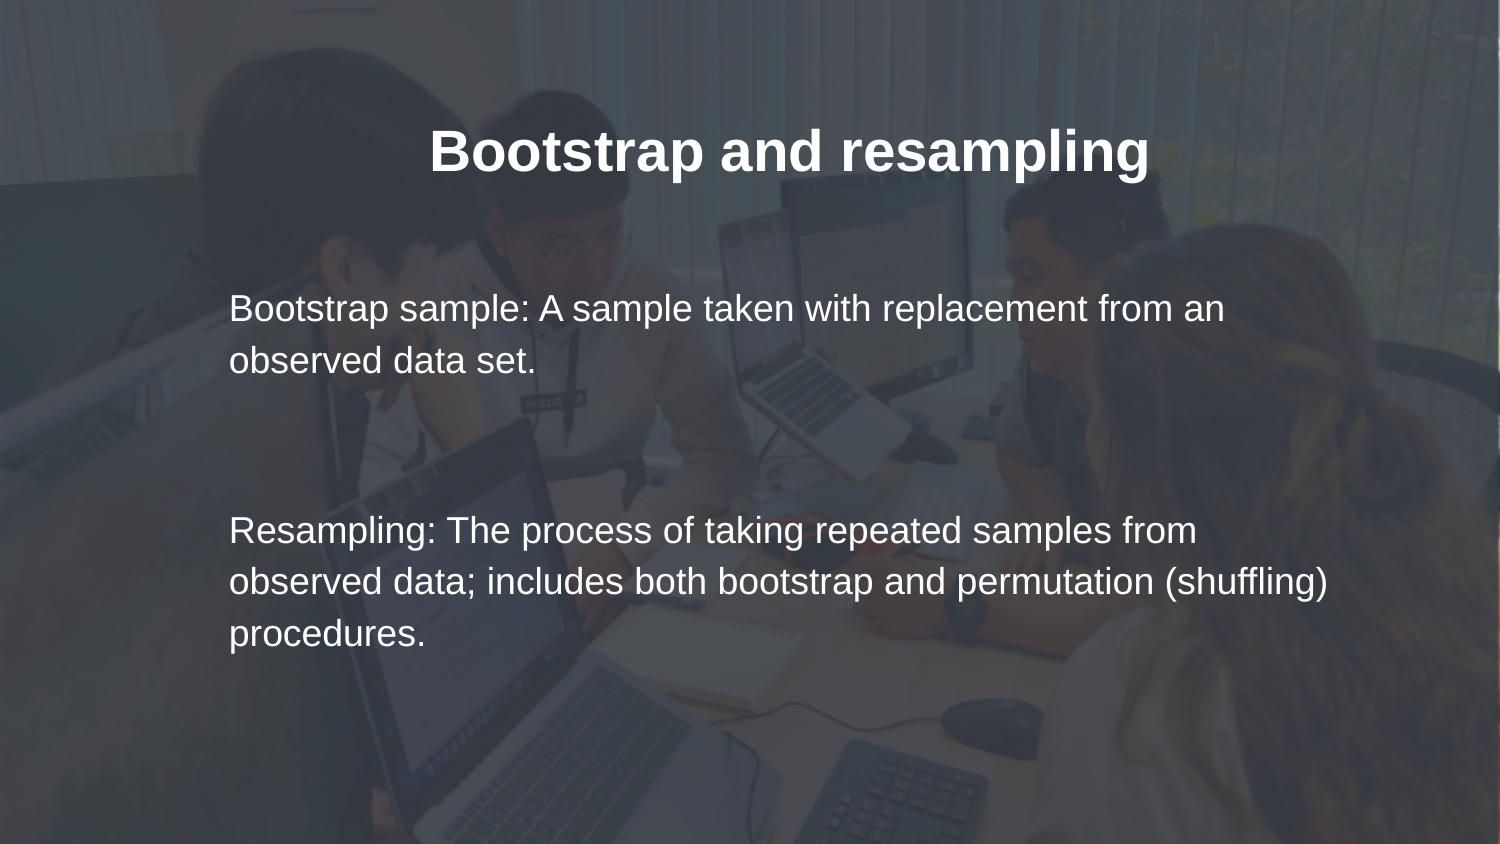

# Bootstrap and resampling
Bootstrap sample: A sample taken with replacement from an observed data set.

Resampling: The process of taking repeated samples from observed data; includes both bootstrap and permutation (shuffling) procedures.